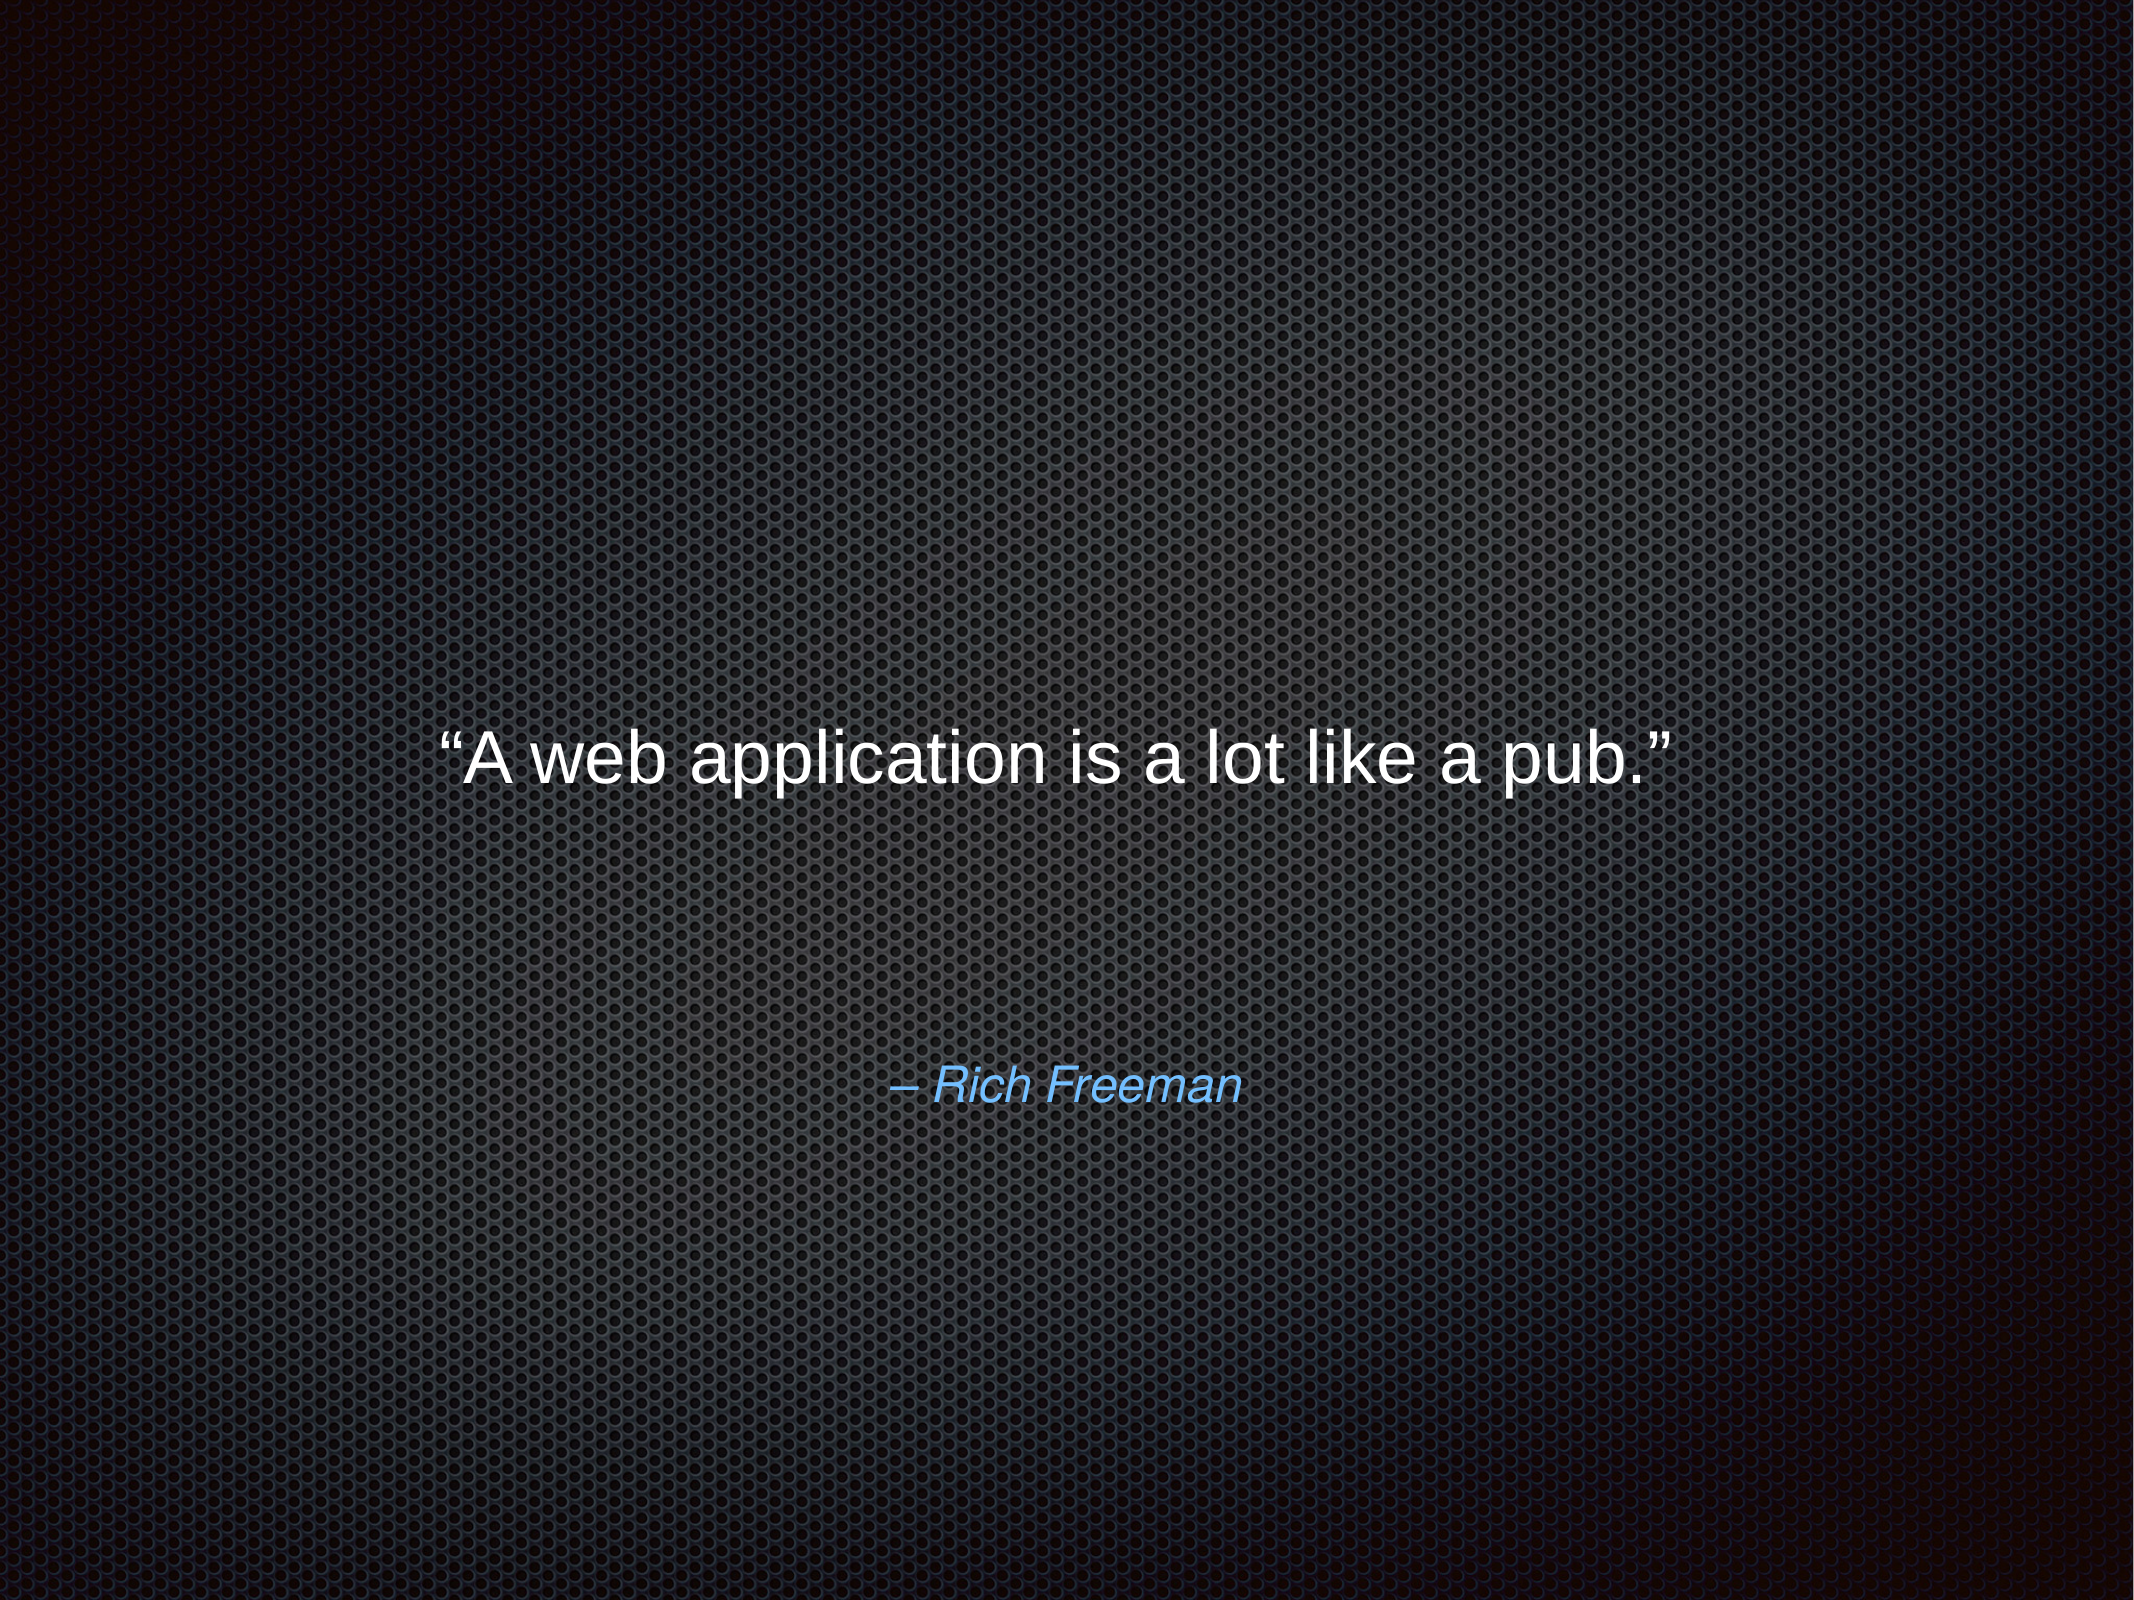

“A web application is a lot like a pub.”
– Rich Freeman